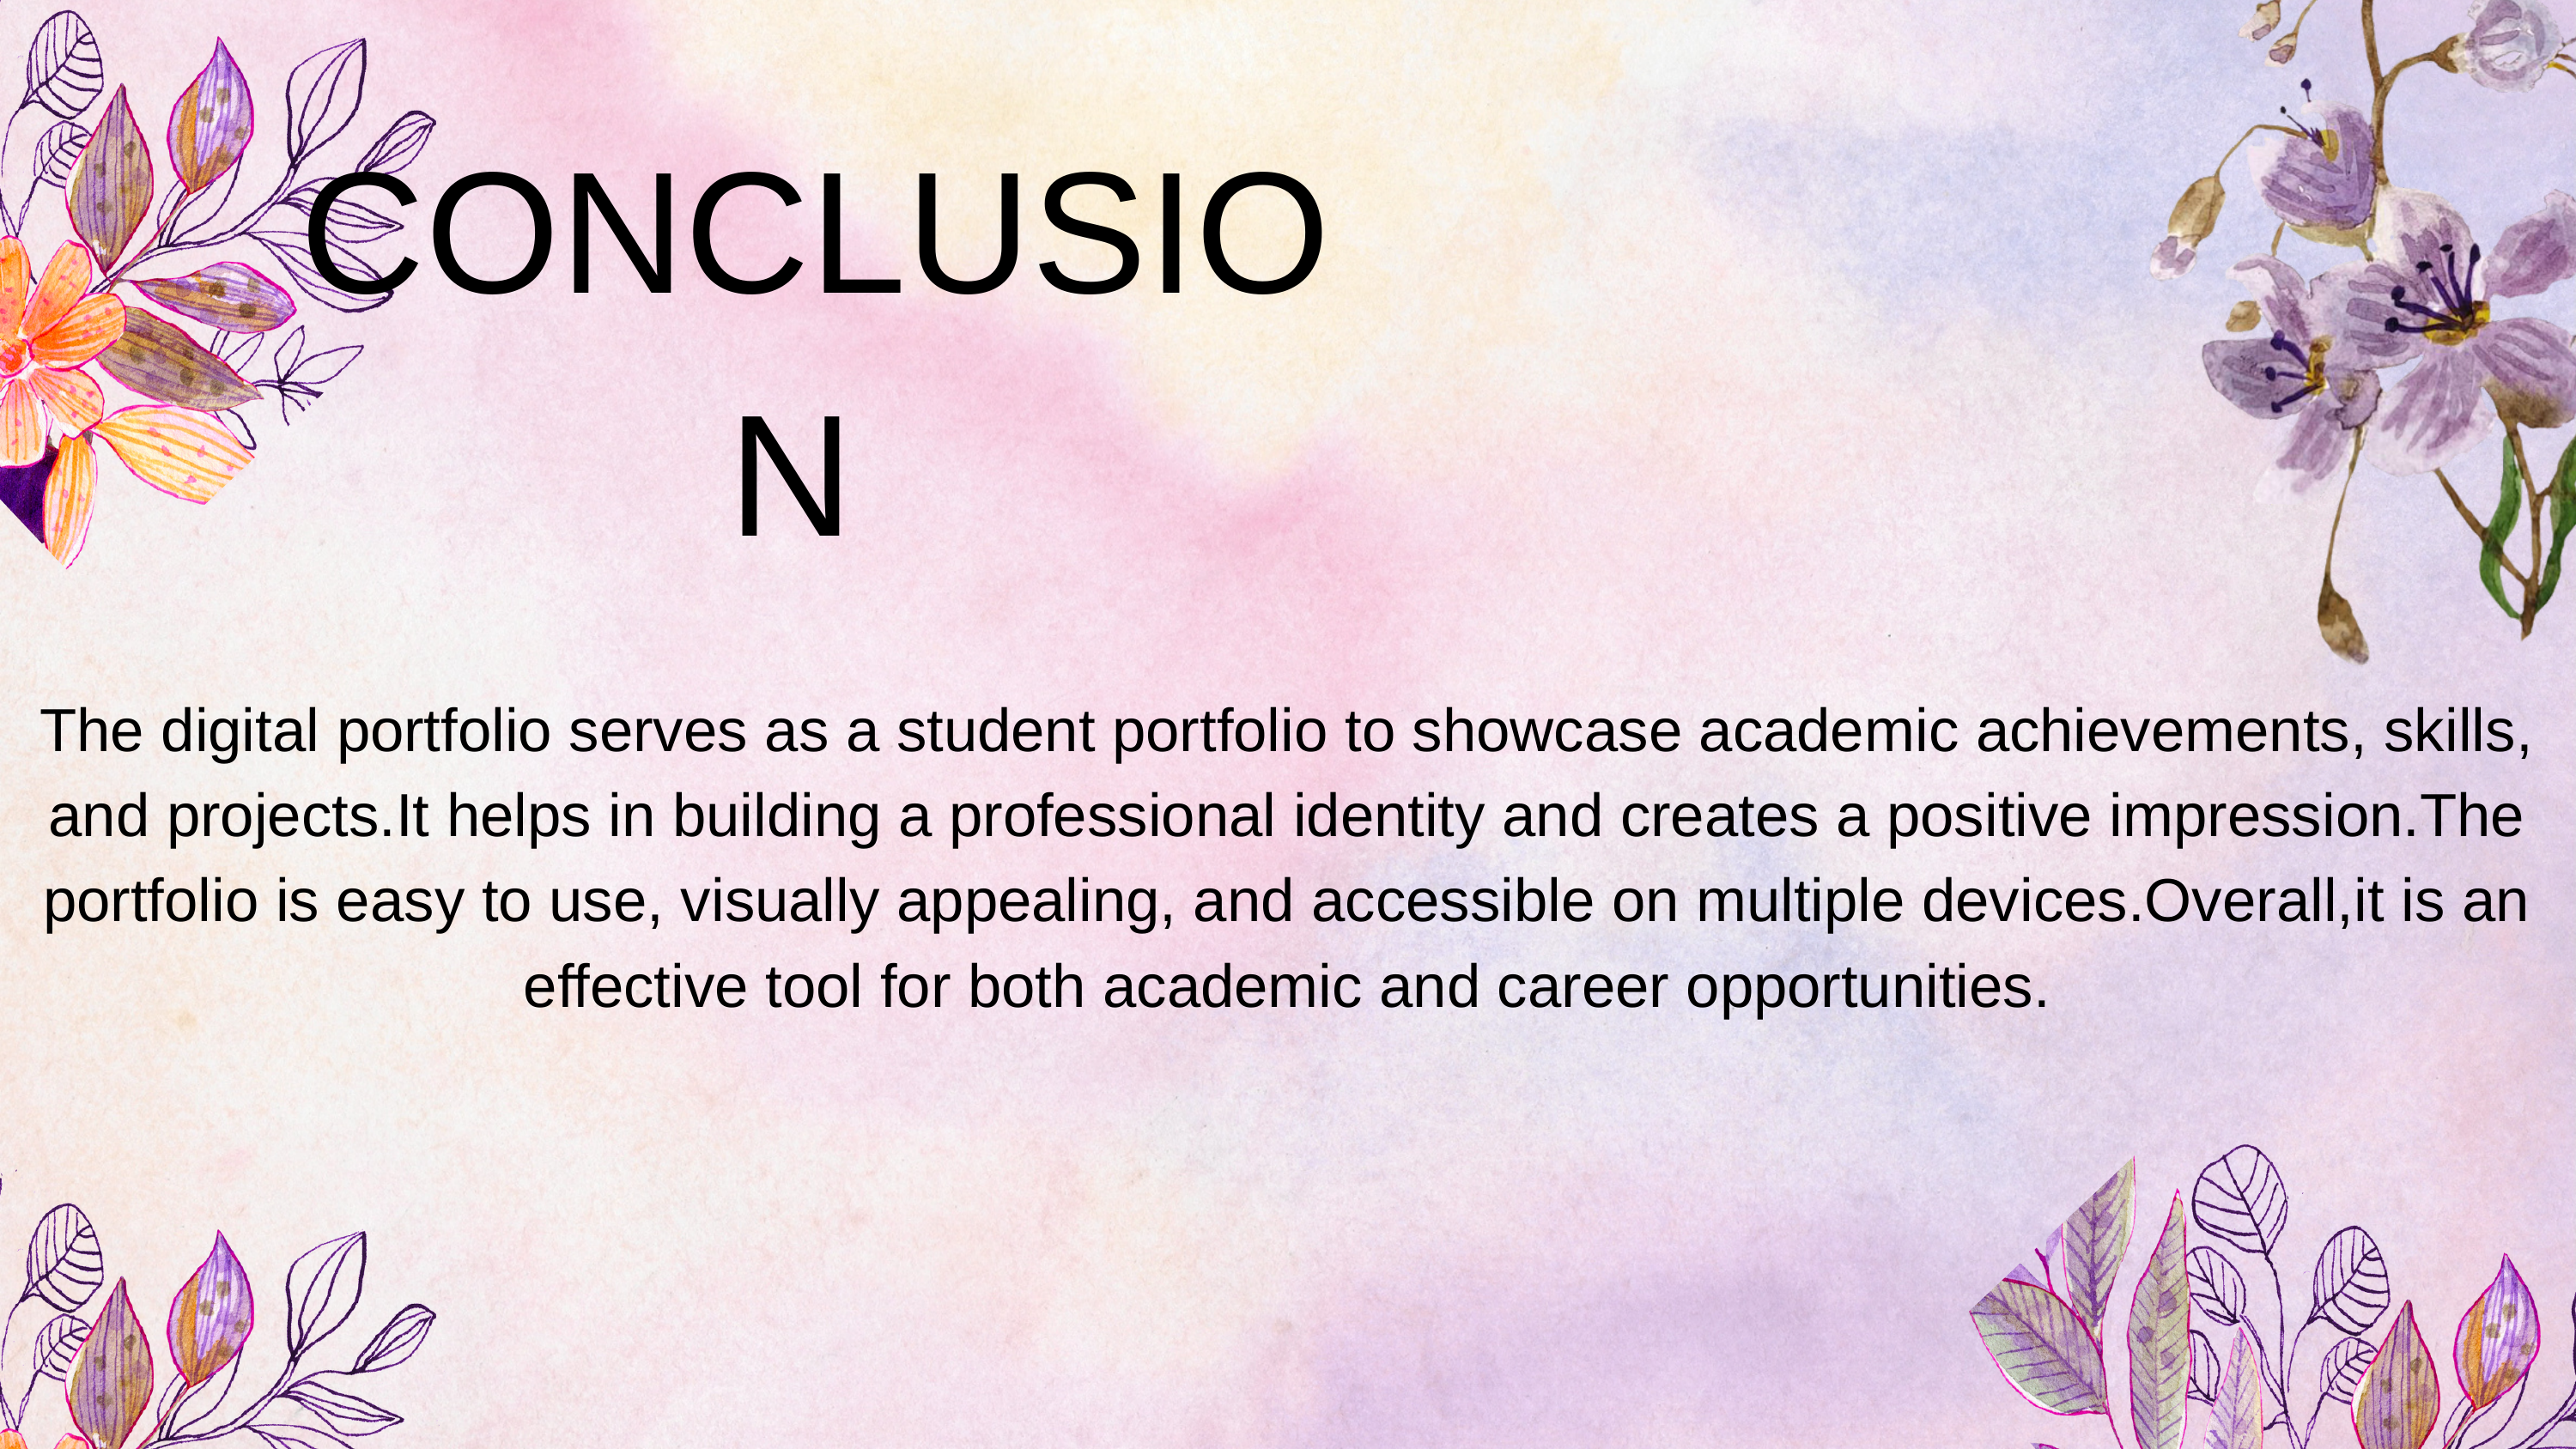

CONCLUSION
The digital portfolio serves as a student portfolio to showcase academic achievements, skills, and projects.It helps in building a professional identity and creates a positive impression.The portfolio is easy to use, visually appealing, and accessible on multiple devices.Overall,it is an effective tool for both academic and career opportunities.